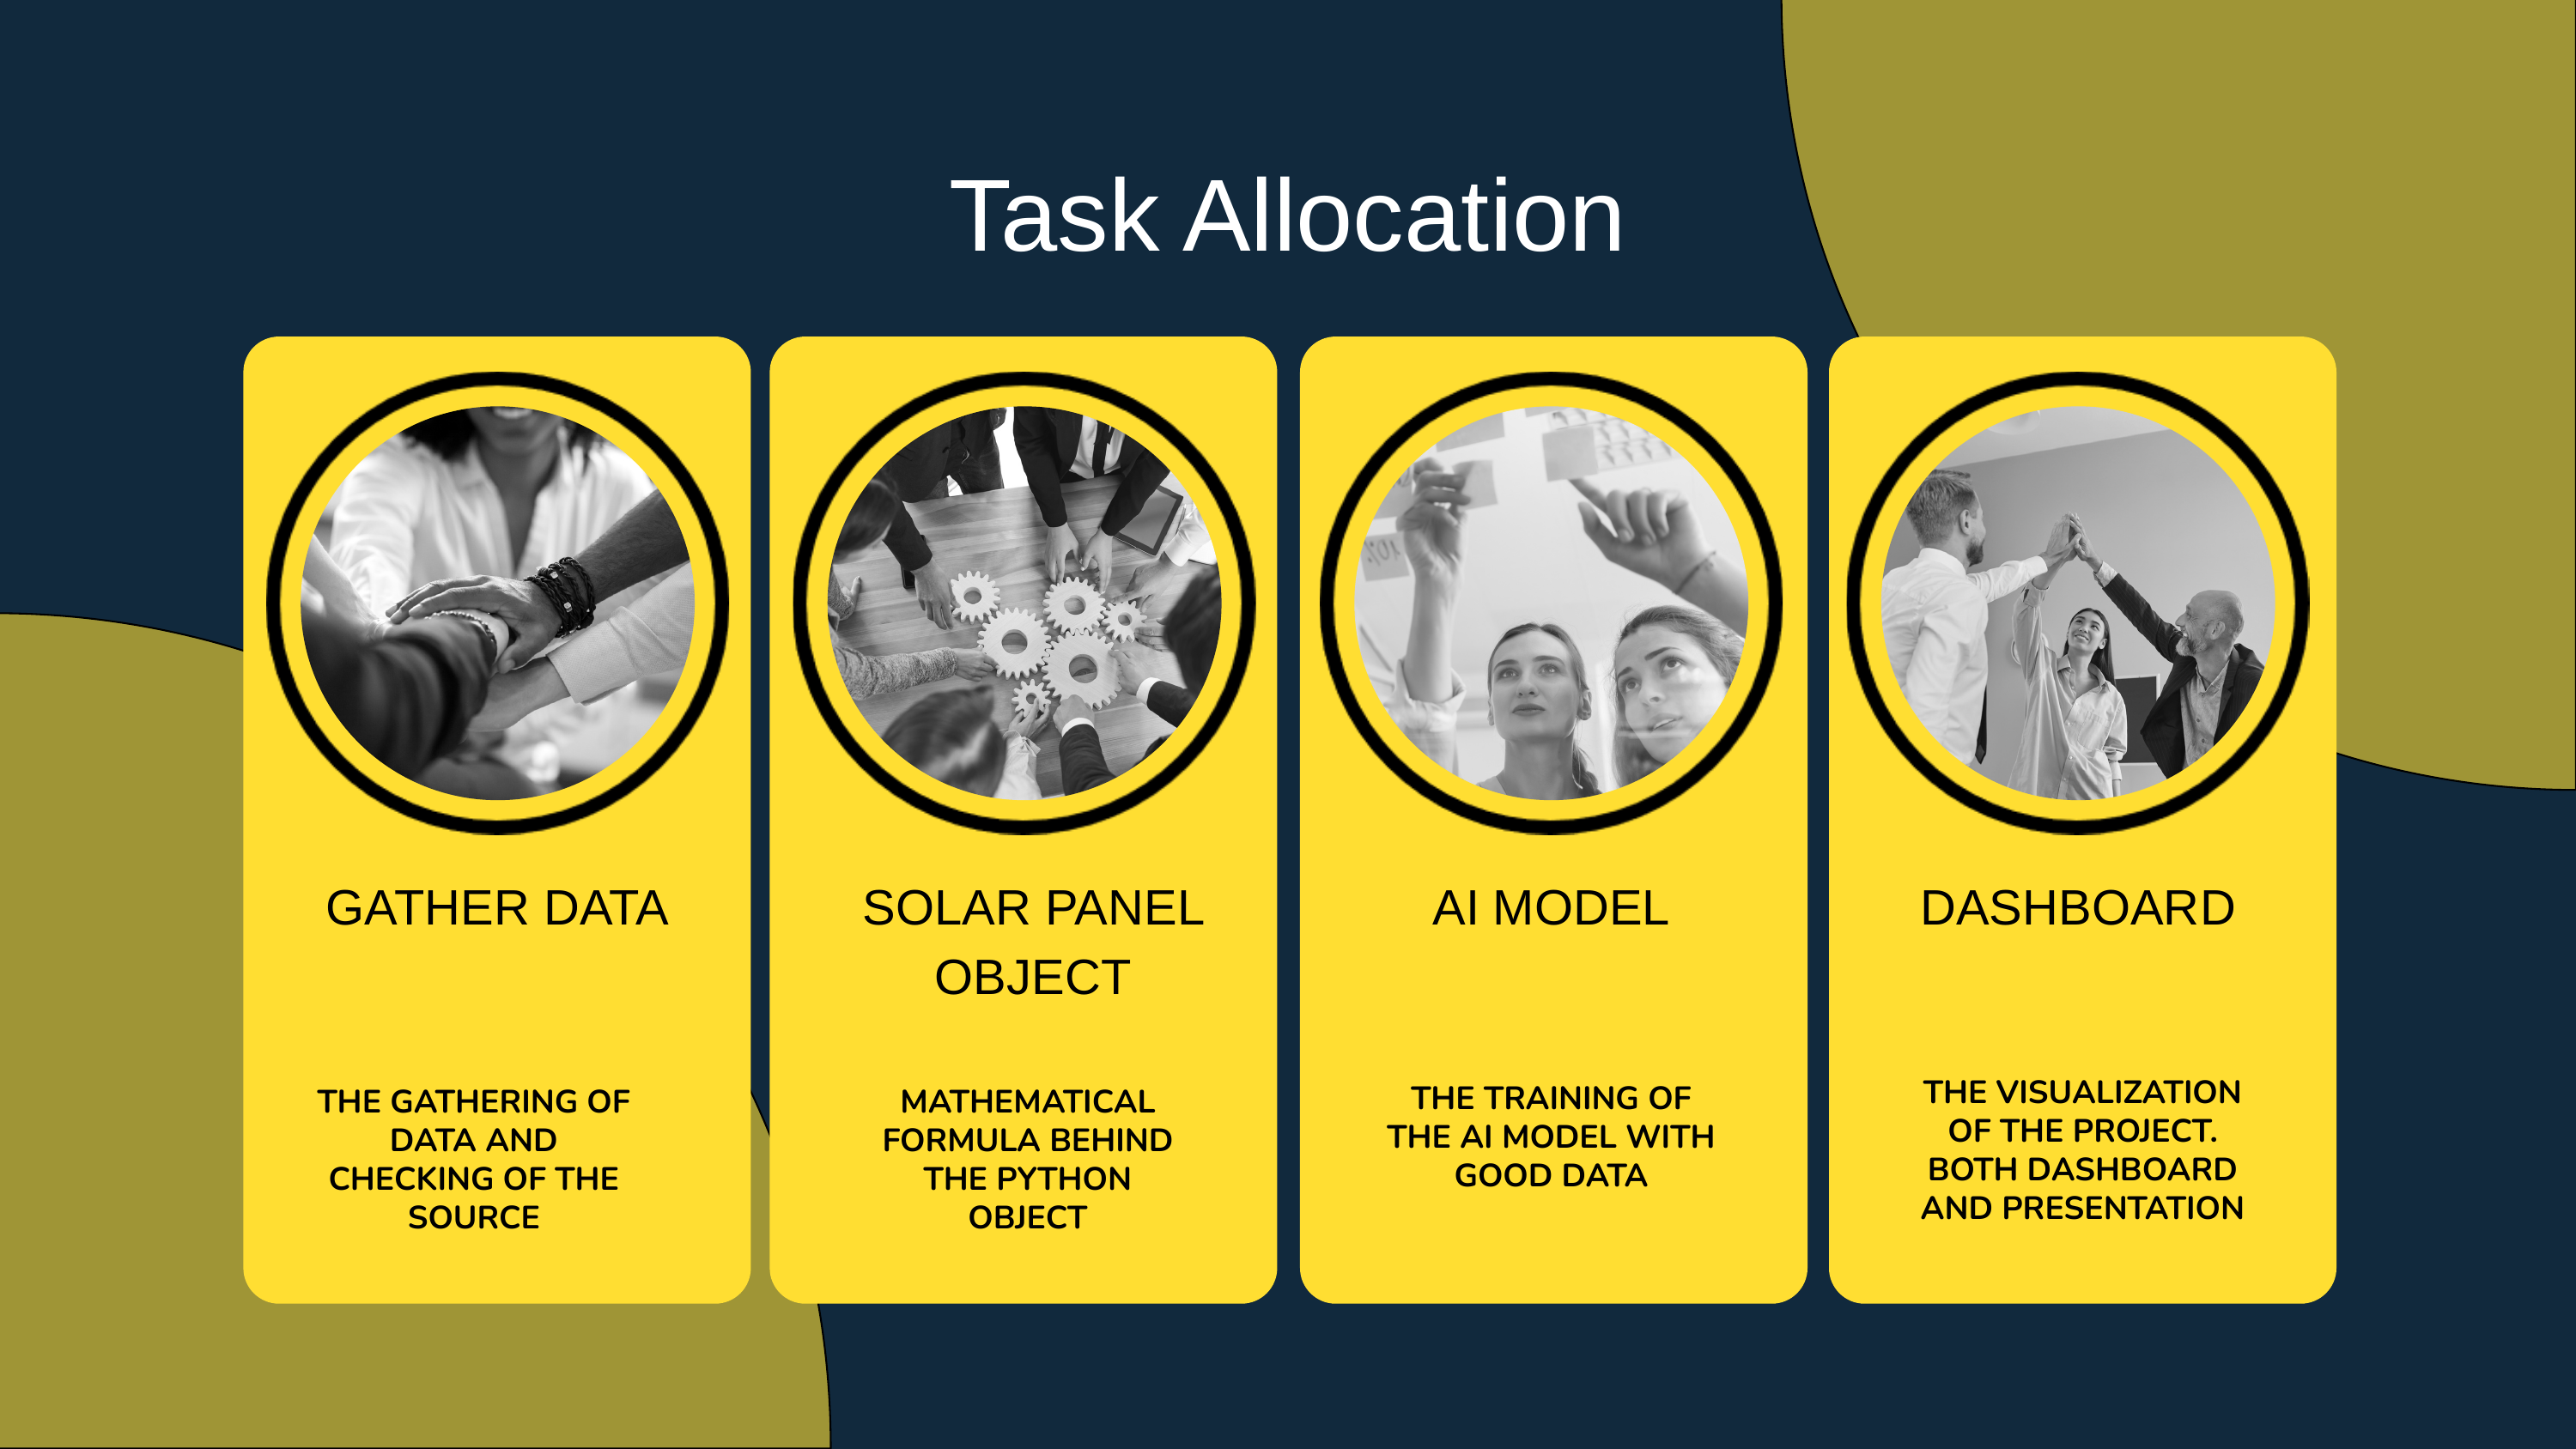

Task Allocation

GATHER DATA
SOLAR PANEL OBJECT
AI MODEL
DASHBOARD
THE VISUALIZATION OF THE PROJECT. BOTH DASHBOARD AND PRESENTATION
THE TRAINING OF THE AI MODEL WITH GOOD DATA
THE GATHERING OF DATA AND CHECKING OF THE SOURCE
MATHEMATICAL FORMULA BEHIND THE PYTHON OBJECT